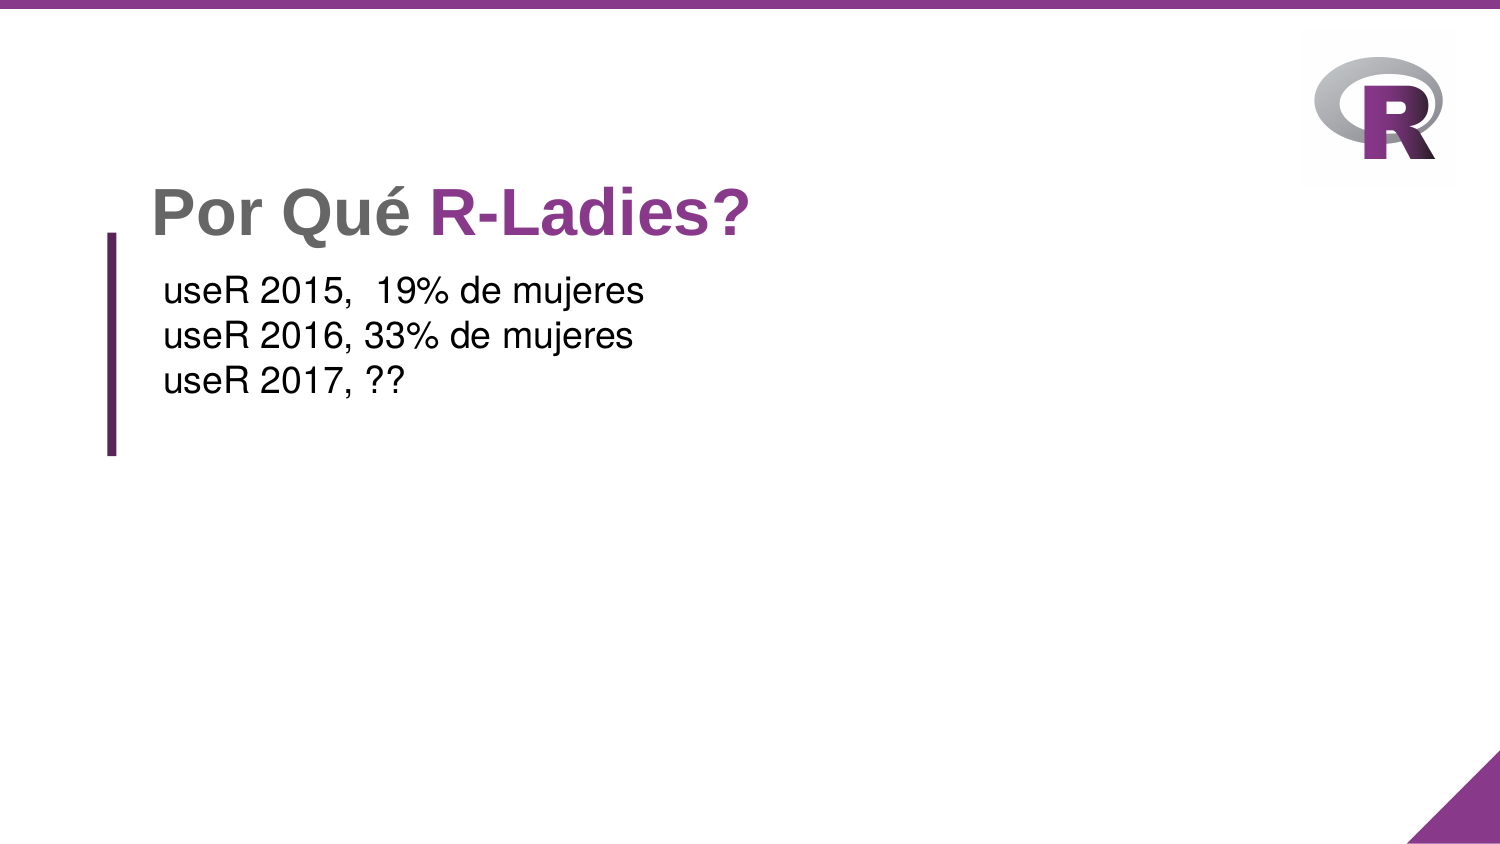

Por Qué R-Ladies?
useR 2015,  19% de mujeres
useR 2016, 33% de mujeres
useR 2017, ??